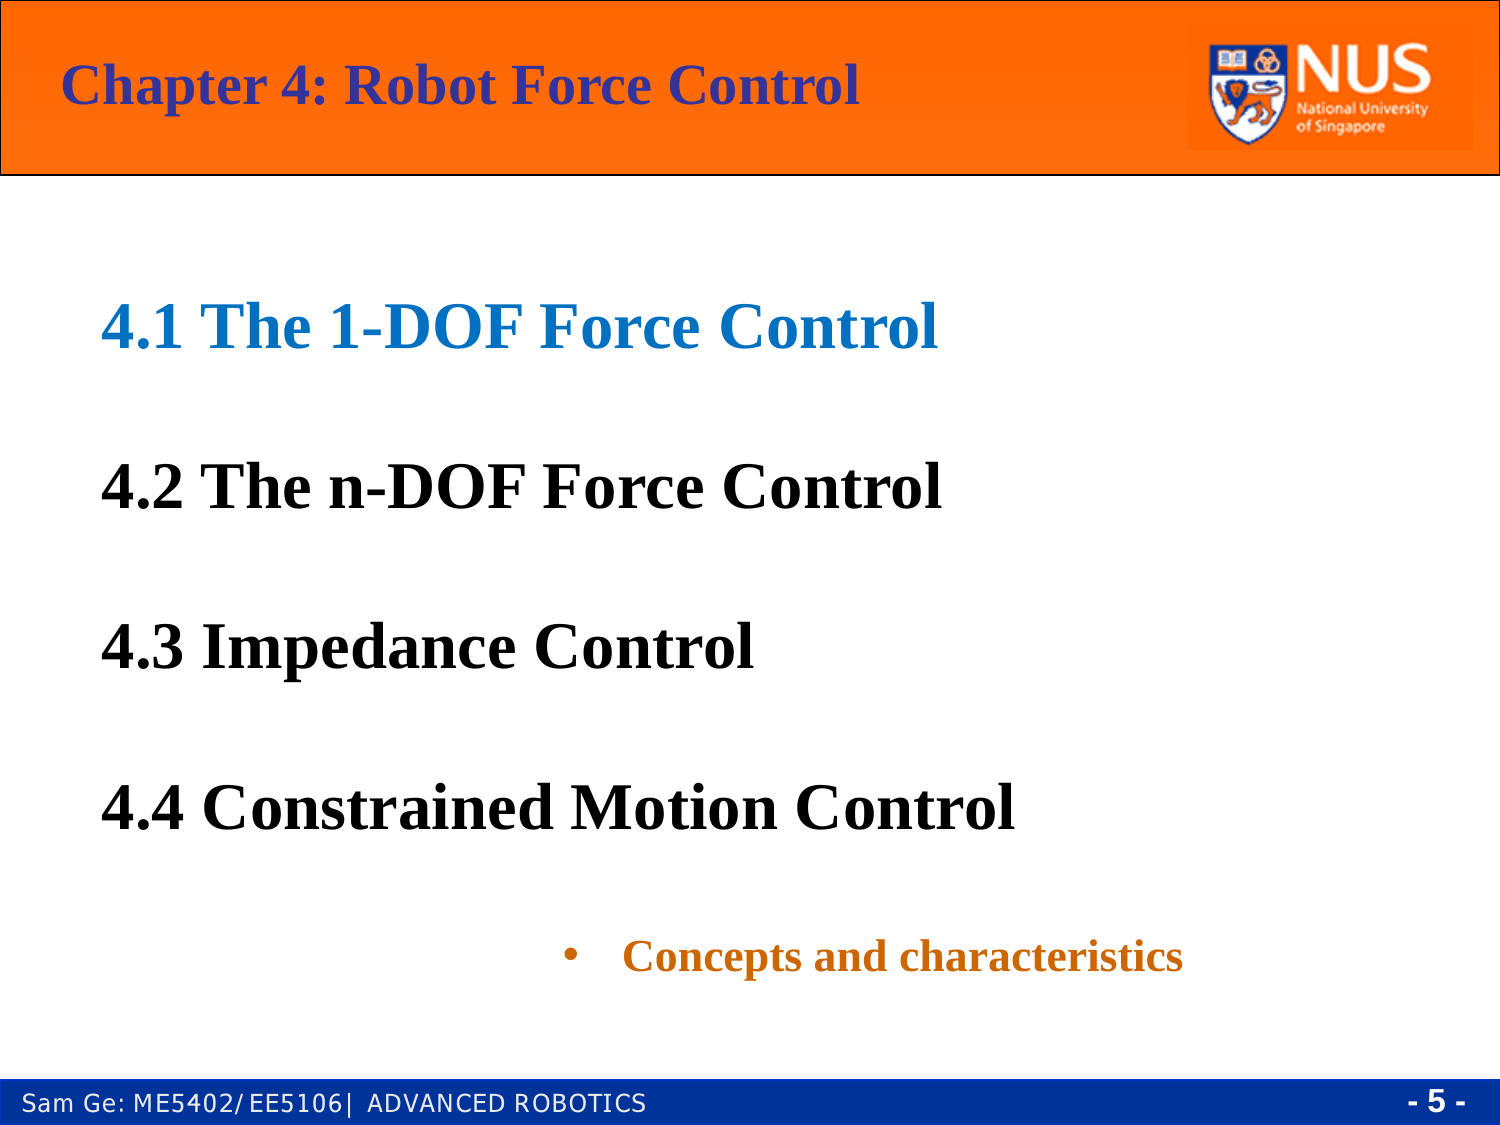

Chapter 4: Robot Force Control
4.1 The 1-DOF Force Control
4.2 The n-DOF Force Control
4.3 Impedance Control
4.4 Constrained Motion Control
Concepts and characteristics
- 5 -